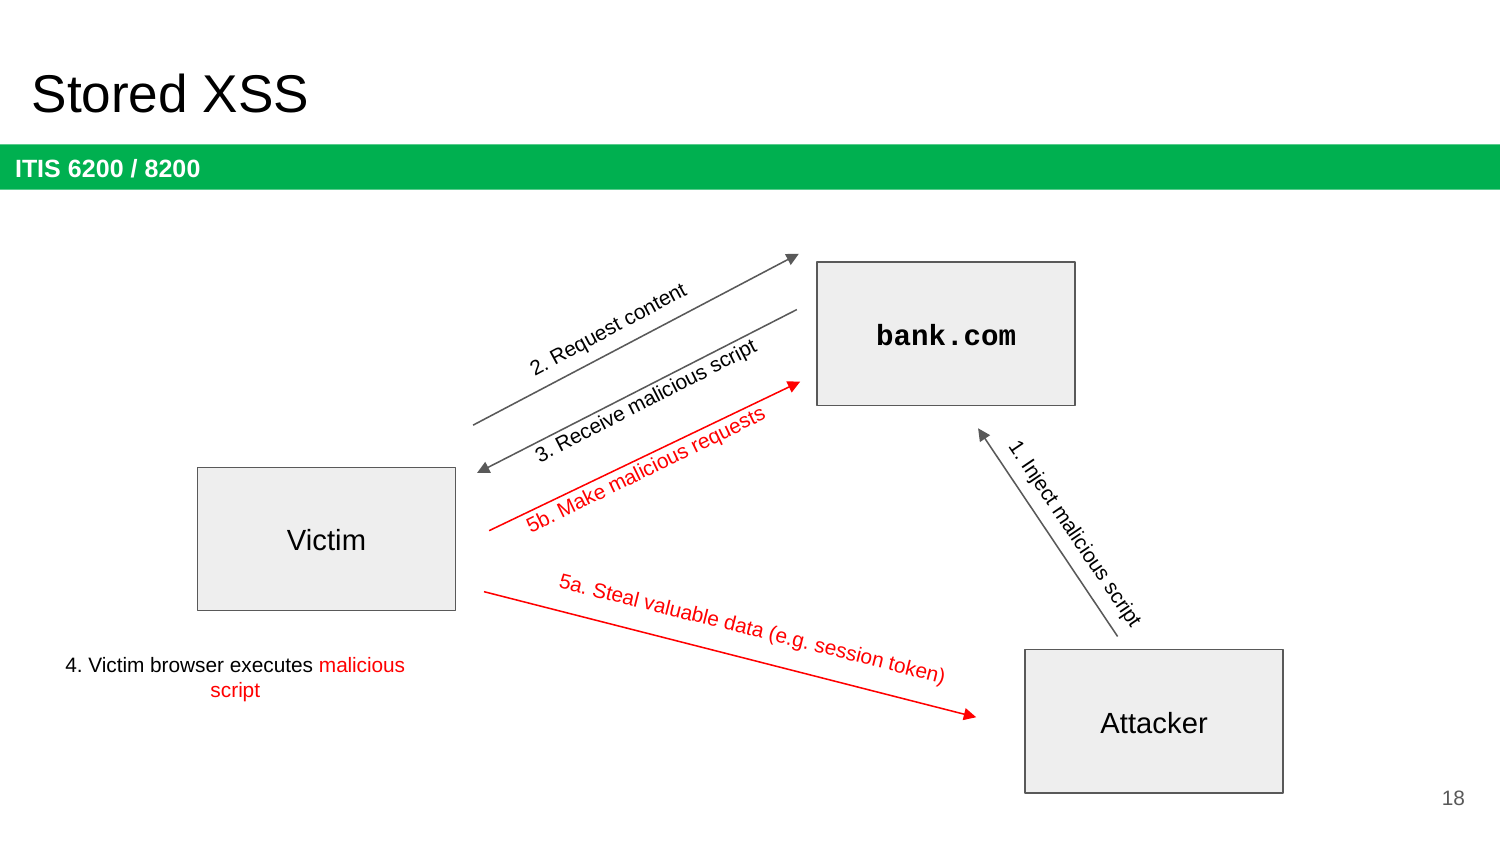

# Stored XSS
2. Request content
bank.com
3. Receive malicious script
5b. Make malicious requests
1. Inject malicious script
Victim
5a. Steal valuable data (e.g. session token)
4. Victim browser executes malicious script
Attacker
18